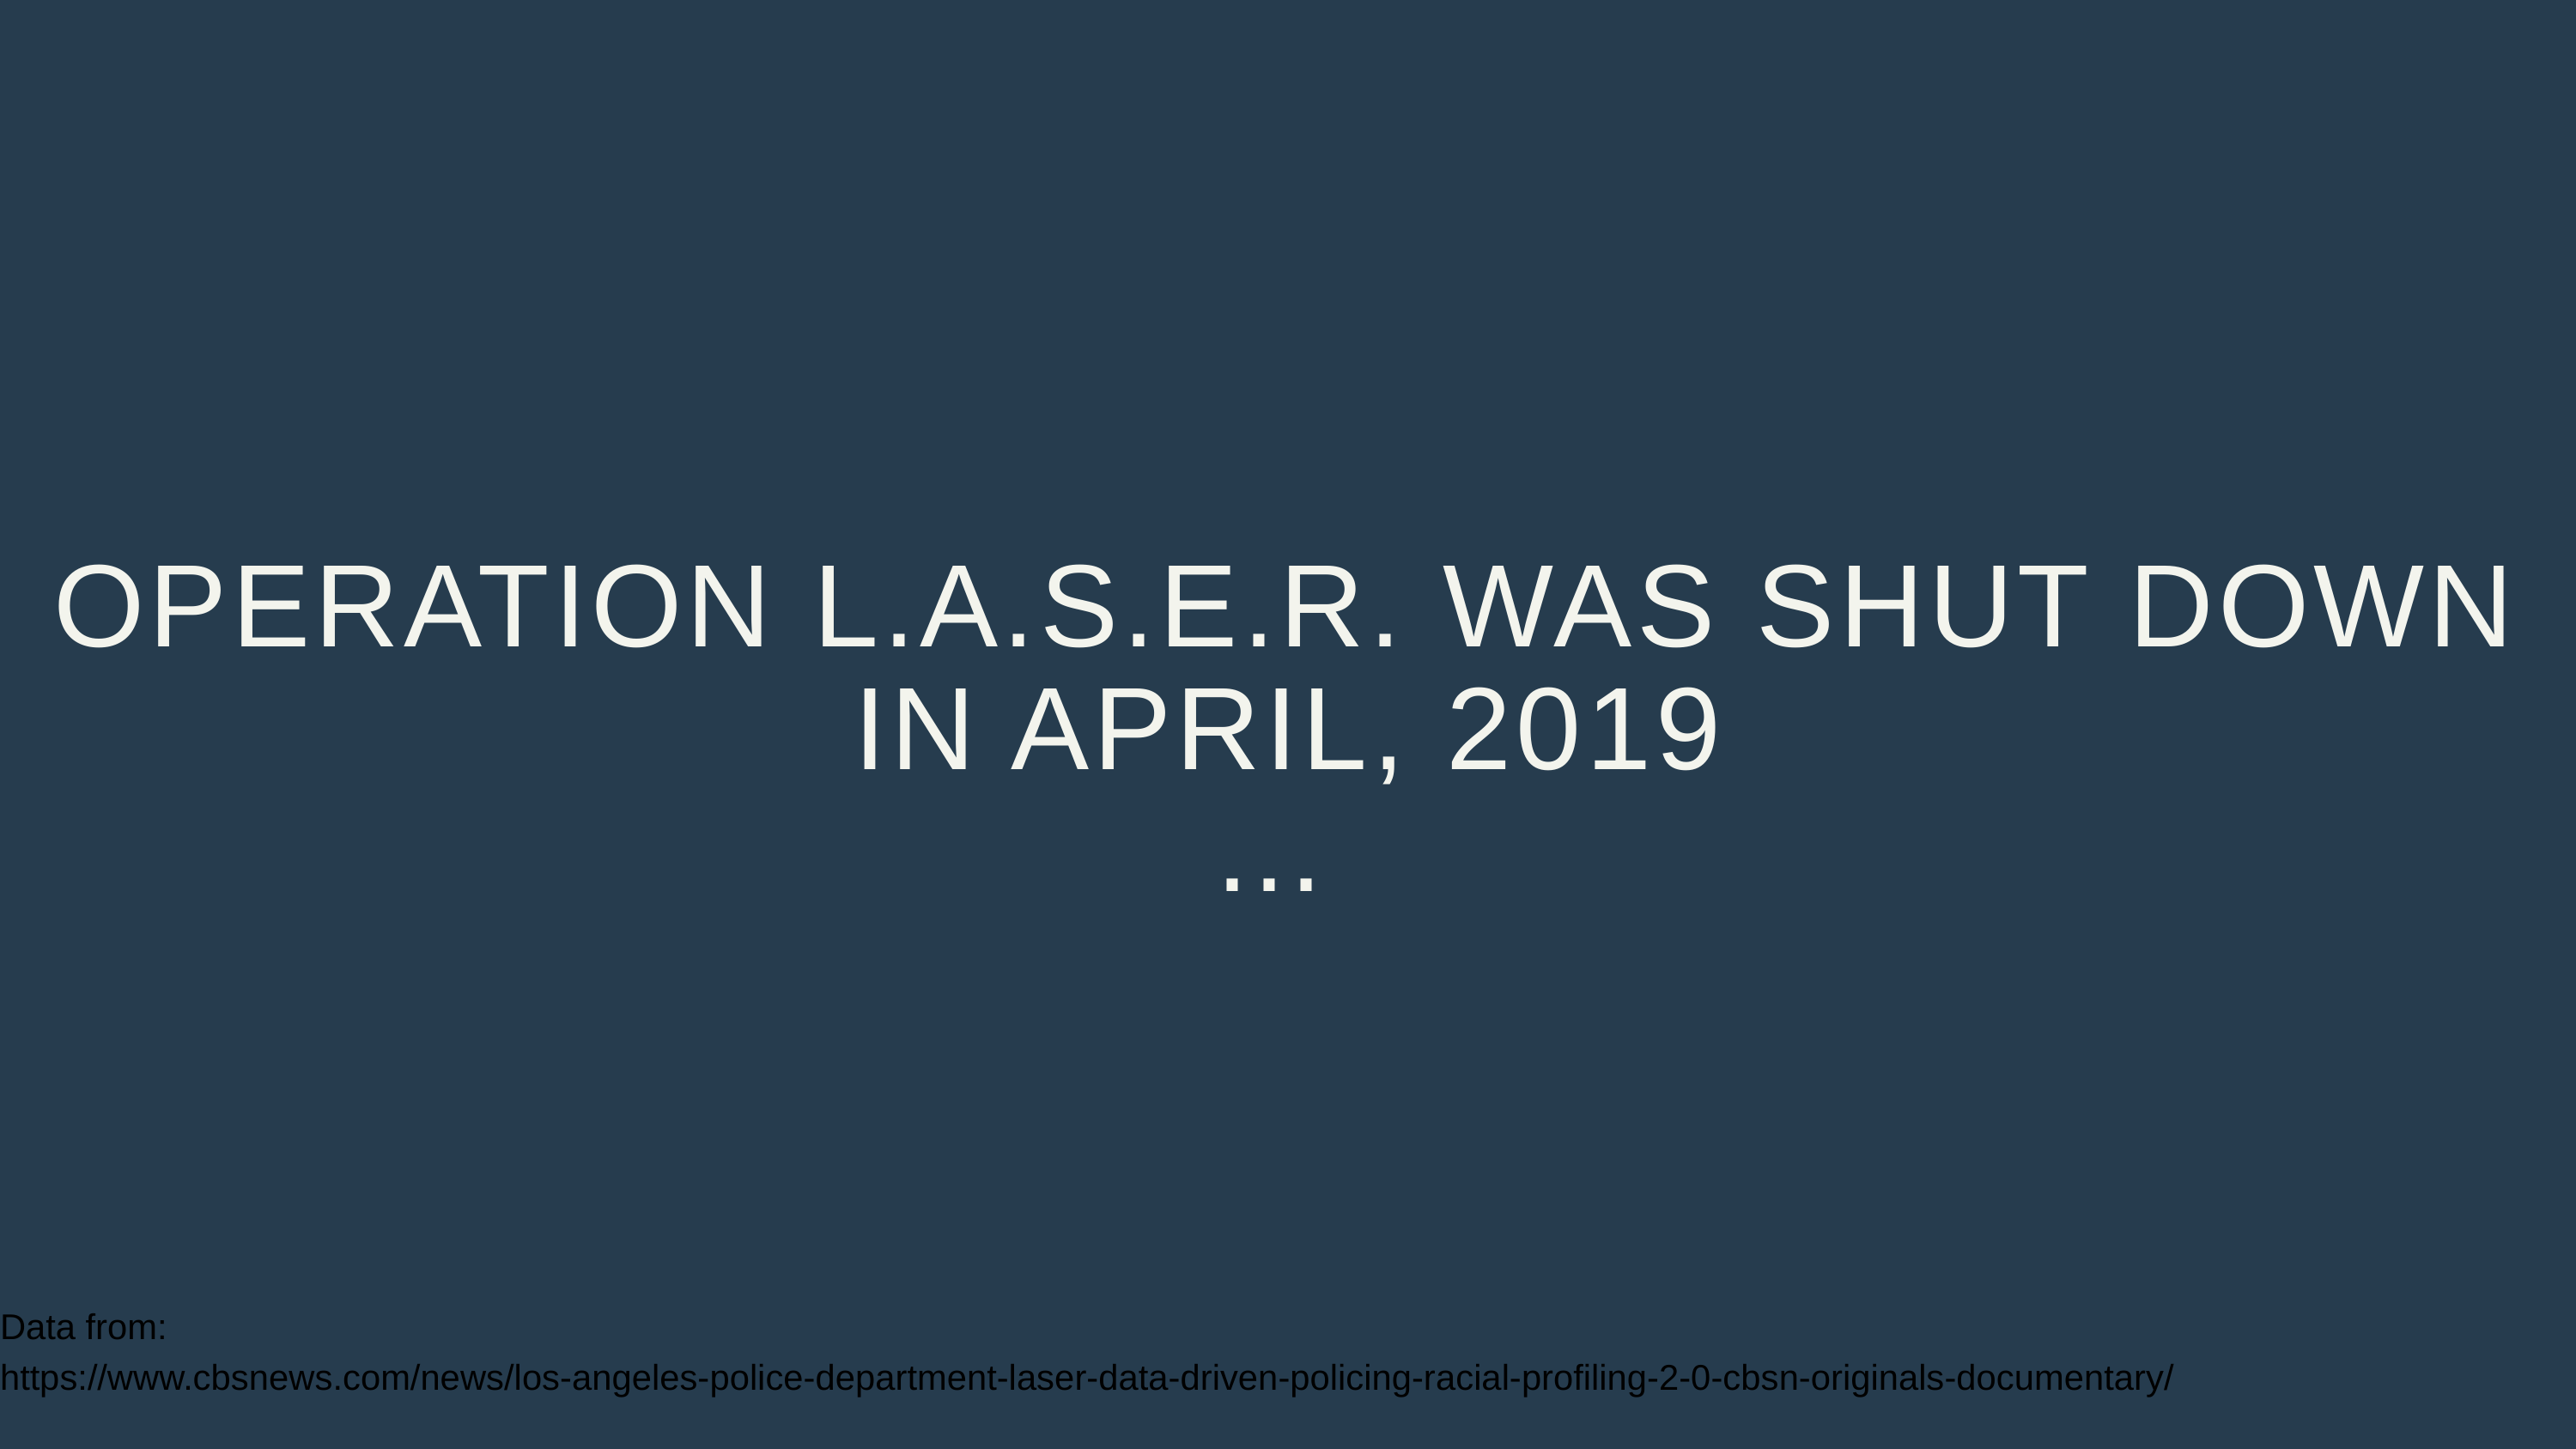

OPERATION L.A.S.E.R. WAS SHUT DOWN IN APRIL, 2019
...
Data from:
https://www.cbsnews.com/news/los-angeles-police-department-laser-data-driven-policing-racial-profiling-2-0-cbsn-originals-documentary/